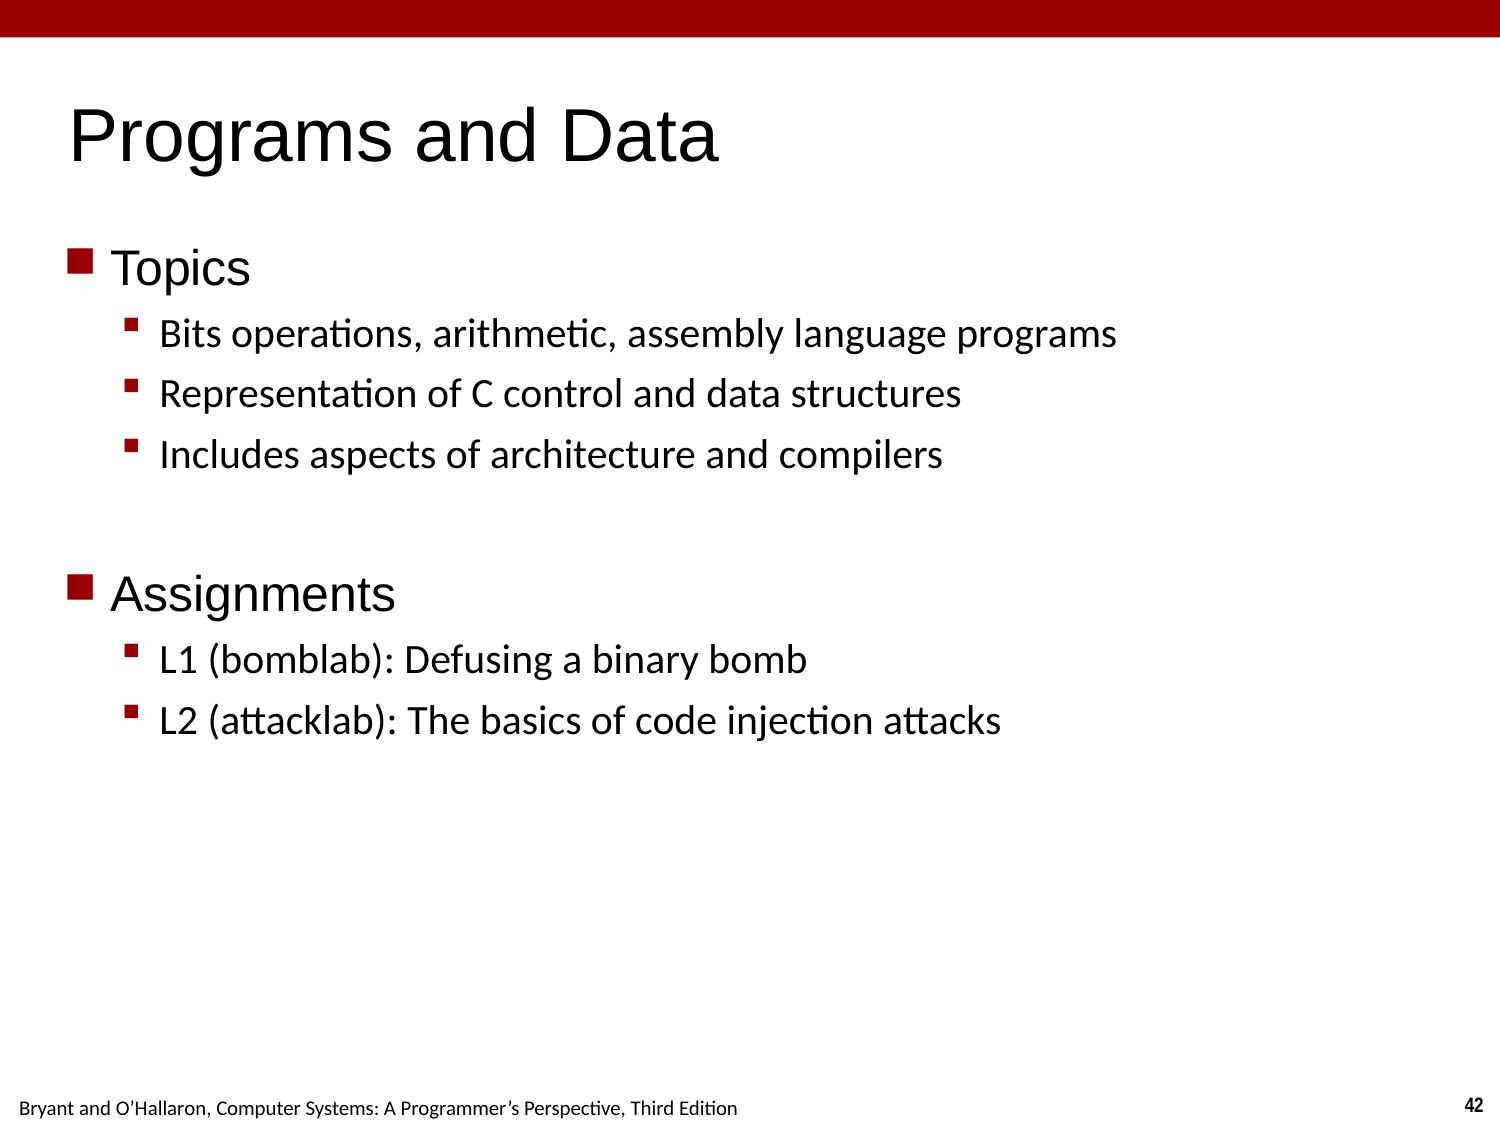

# Programs and Data
Topics
Bits operations, arithmetic, assembly language programs
Representation of C control and data structures
Includes aspects of architecture and compilers

Assignments
L1 (bomblab): Defusing a binary bomb
L2 (attacklab): The basics of code injection attacks